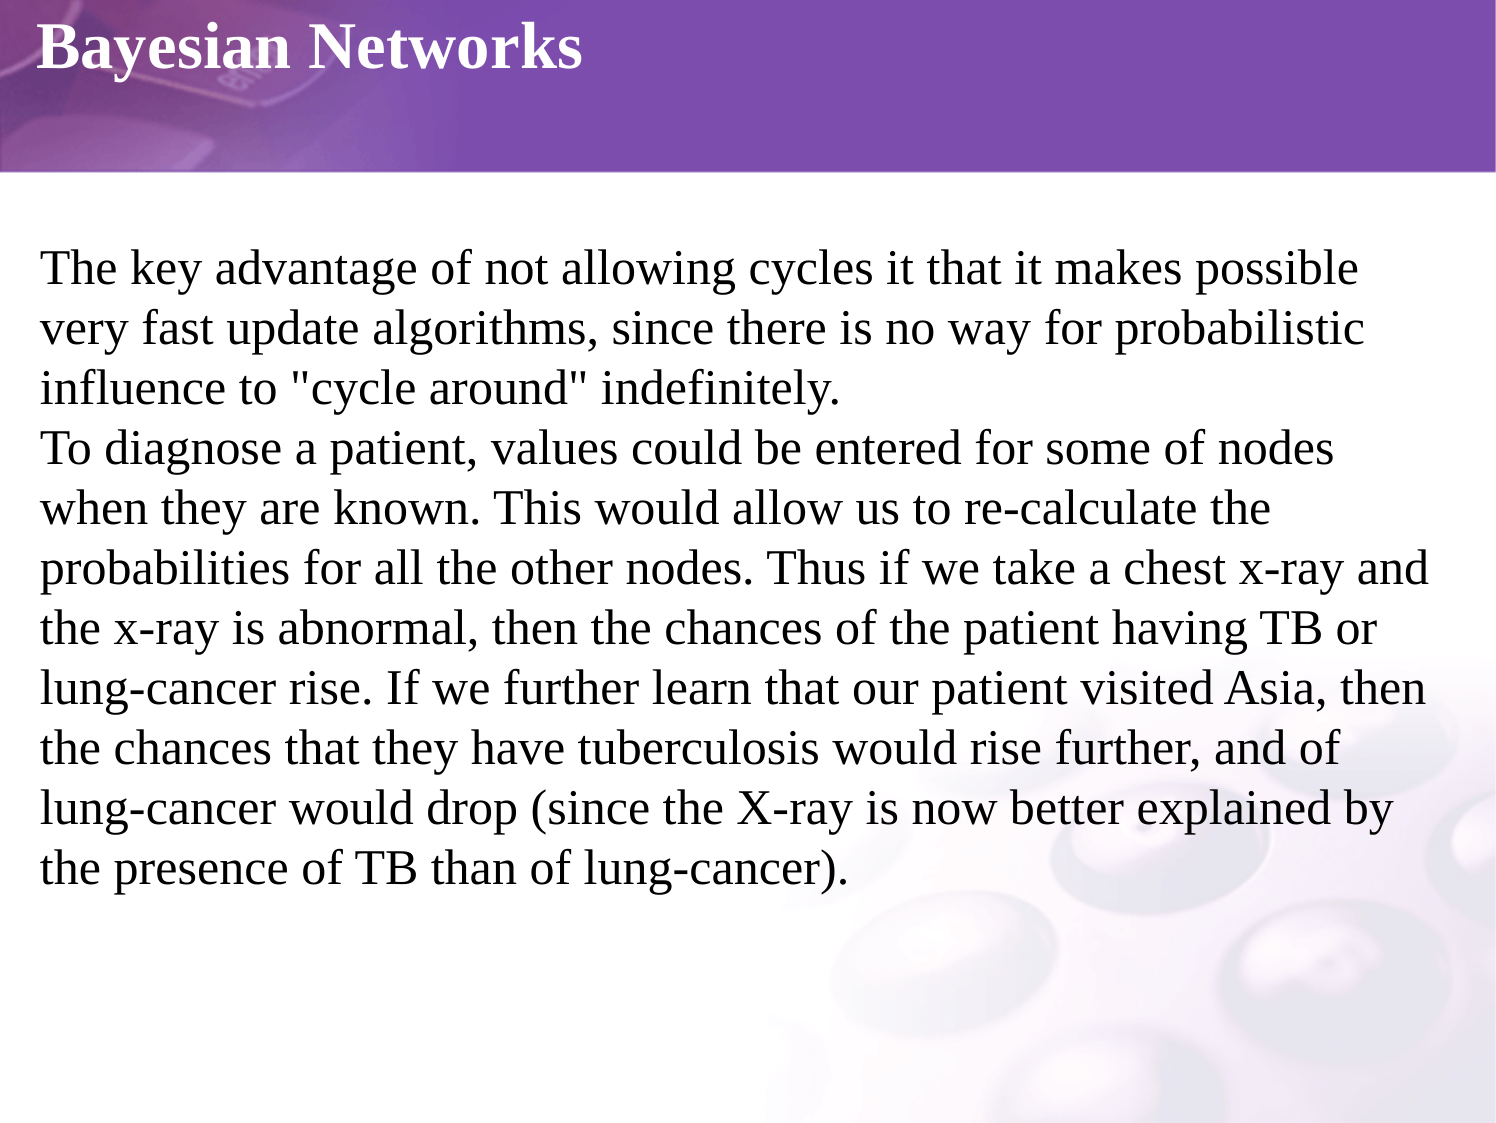

# Bayesian Networks
The key advantage of not allowing cycles it that it makes possible very fast update algorithms, since there is no way for probabilistic influence to "cycle around" indefinitely.
To diagnose a patient, values could be entered for some of nodes when they are known. This would allow us to re-calculate the probabilities for all the other nodes. Thus if we take a chest x-ray and the x-ray is abnormal, then the chances of the patient having TB or lung-cancer rise. If we further learn that our patient visited Asia, then the chances that they have tuberculosis would rise further, and of lung-cancer would drop (since the X-ray is now better explained by the presence of TB than of lung-cancer).